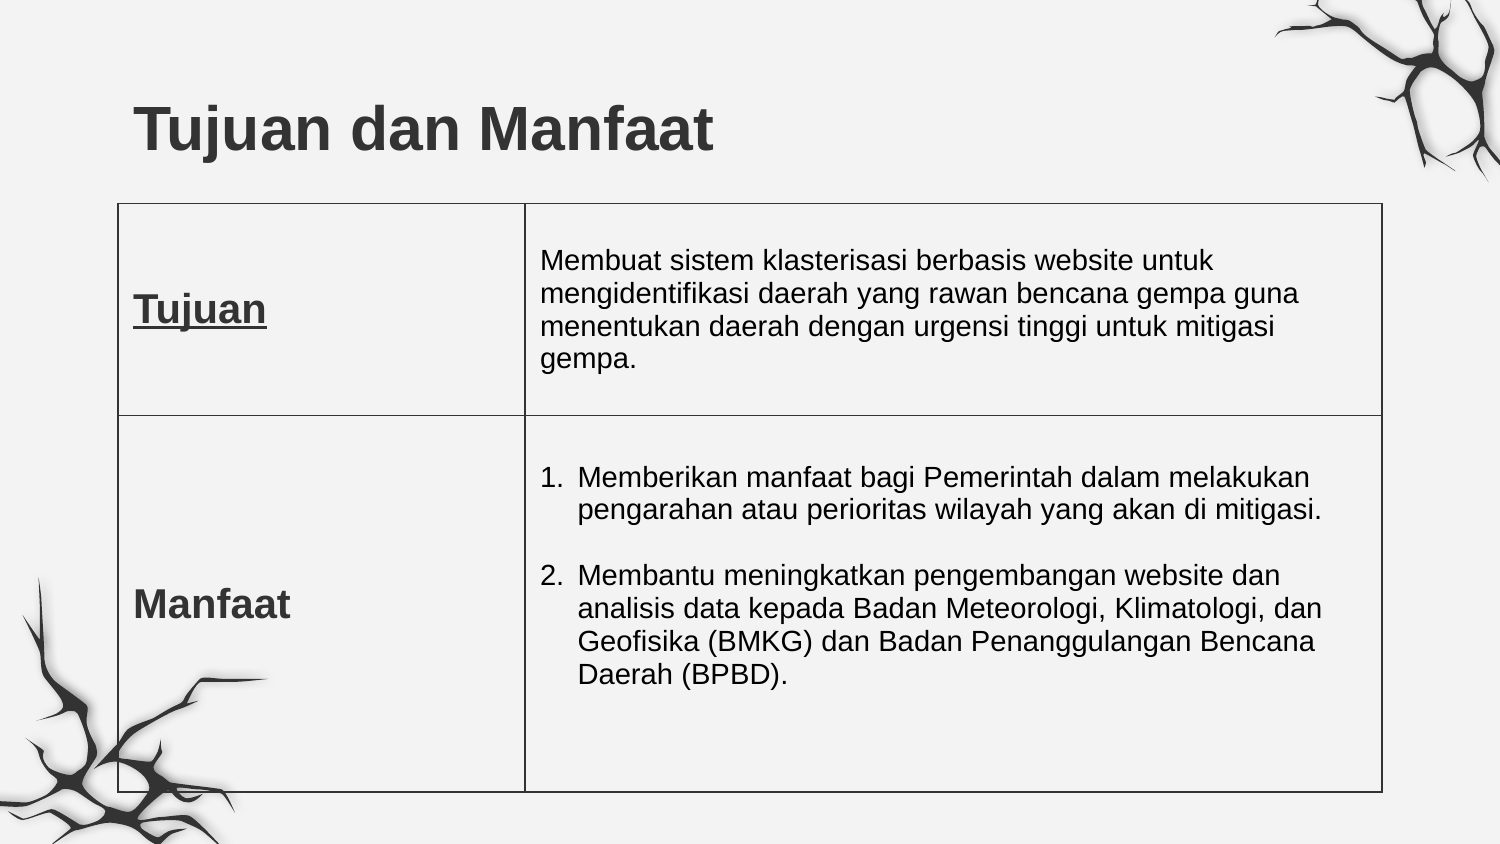

# Tujuan dan Manfaat
| Tujuan | Membuat sistem klasterisasi berbasis website untuk mengidentifikasi daerah yang rawan bencana gempa guna menentukan daerah dengan urgensi tinggi untuk mitigasi gempa. |
| --- | --- |
| Manfaat | Memberikan manfaat bagi Pemerintah dalam melakukan pengarahan atau perioritas wilayah yang akan di mitigasi. Membantu meningkatkan pengembangan website dan analisis data kepada Badan Meteorologi, Klimatologi, dan Geofisika (BMKG) dan Badan Penanggulangan Bencana Daerah (BPBD). |